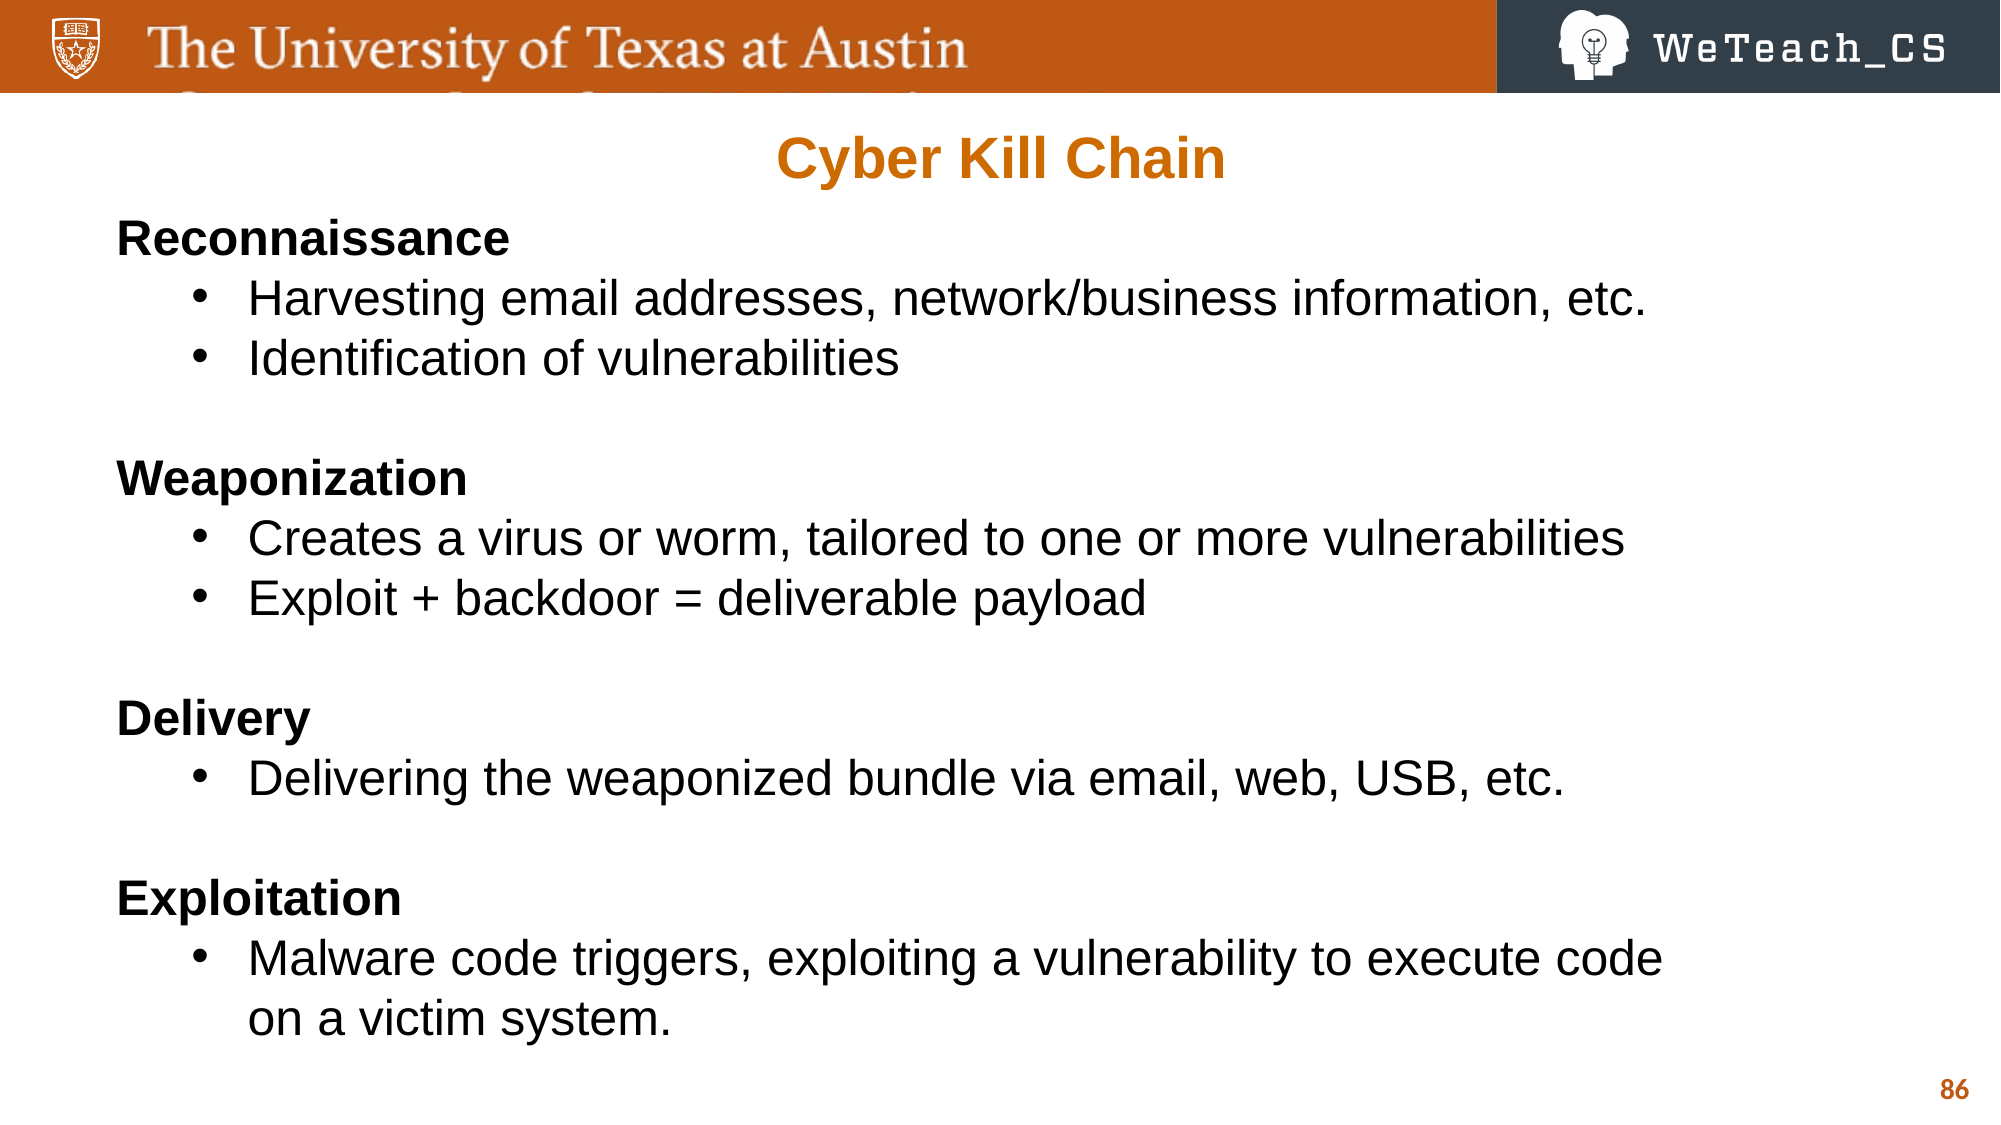

Cyber Kill Chain
Reconnaissance
Harvesting email addresses, network/business information, etc.
Identification of vulnerabilities

Weaponization
Creates a virus or worm, tailored to one or more vulnerabilities
Exploit + backdoor = deliverable payload

Delivery
Delivering the weaponized bundle via email, web, USB, etc.
Exploitation
Malware code triggers, exploiting a vulnerability to execute code on a victim system.